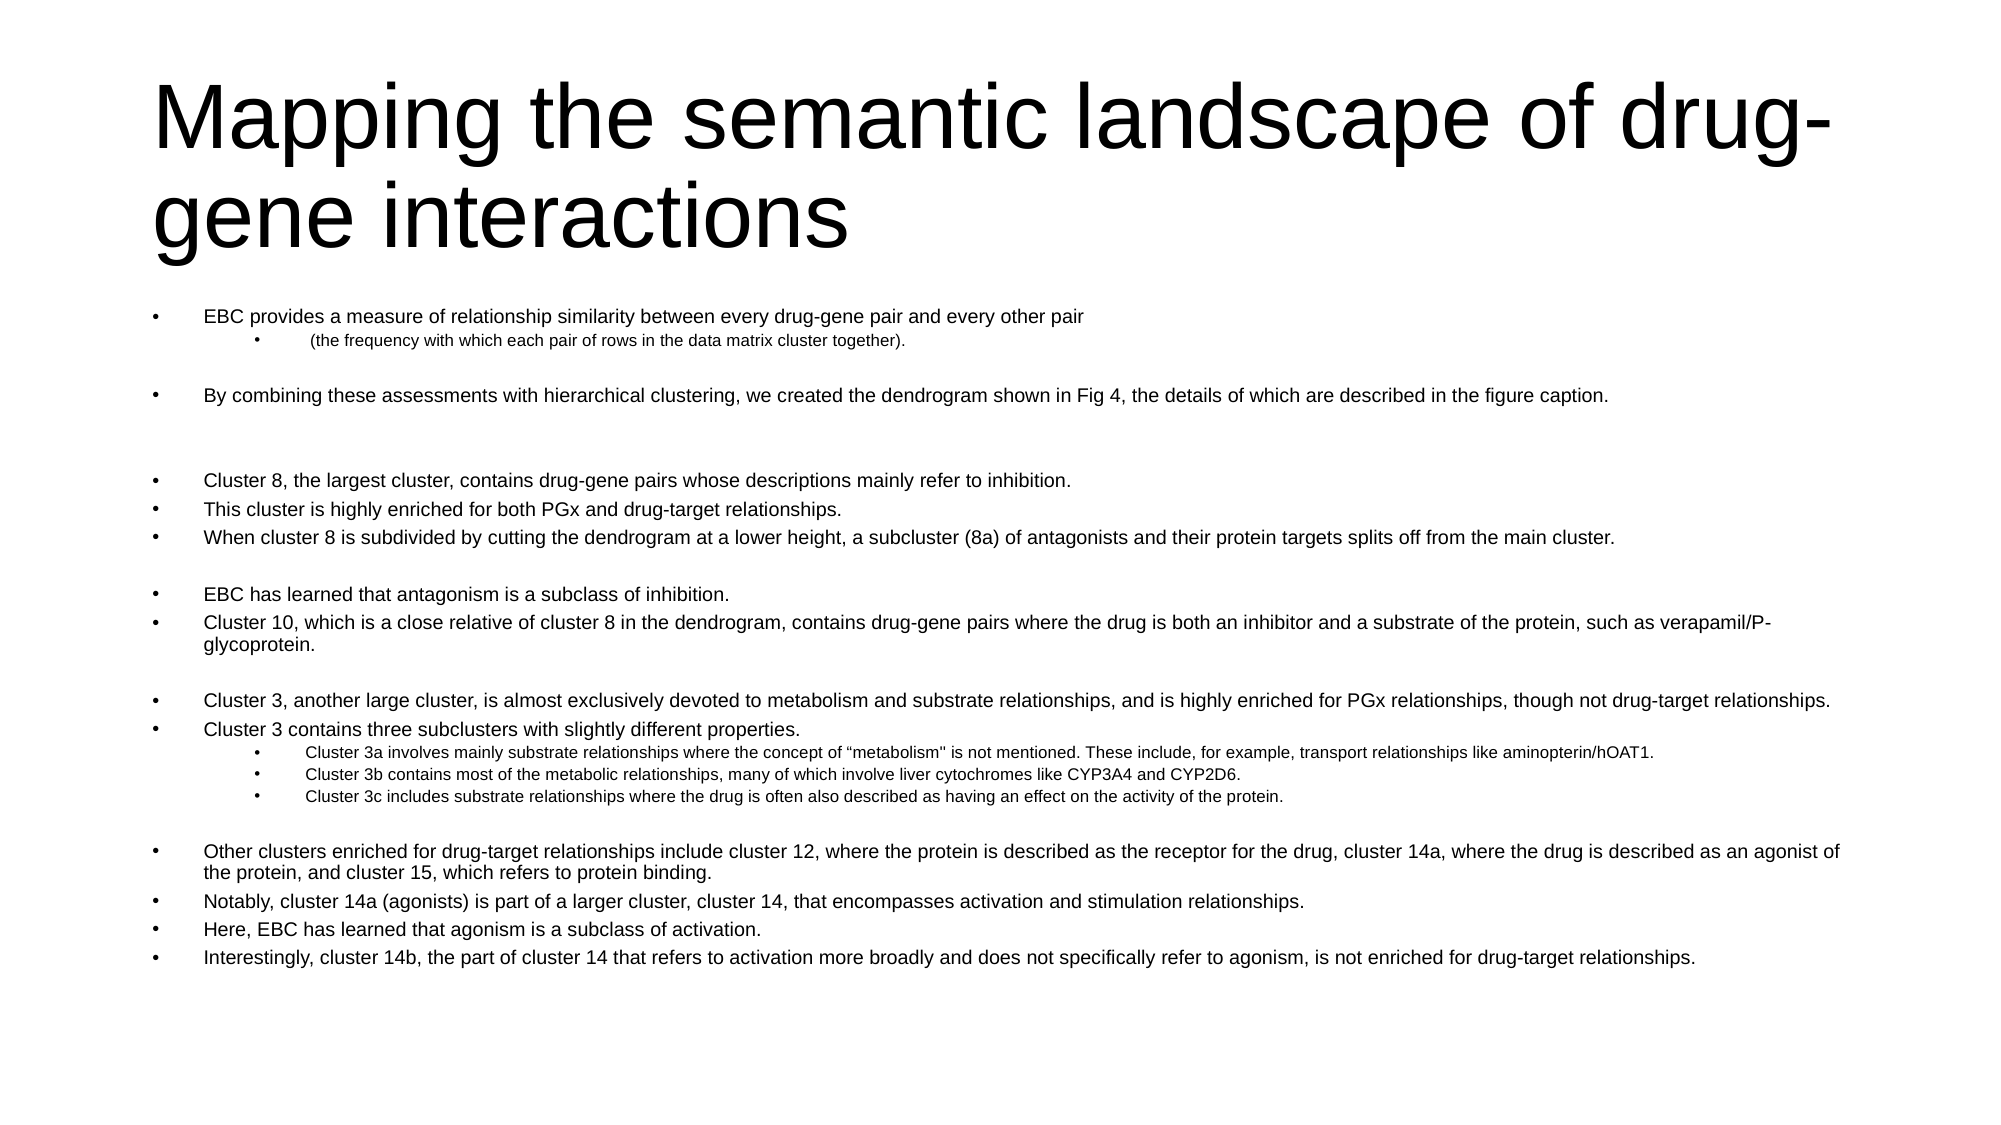

# Mapping the semantic landscape of drug-gene interactions
EBC provides a measure of relationship similarity between every drug-gene pair and every other pair
 (the frequency with which each pair of rows in the data matrix cluster together).

By combining these assessments with hierarchical clustering, we created the dendrogram shown in Fig 4, the details of which are described in the figure caption.

Cluster 8, the largest cluster, contains drug-gene pairs whose descriptions mainly refer to inhibition.
This cluster is highly enriched for both PGx and drug-target relationships.
When cluster 8 is subdivided by cutting the dendrogram at a lower height, a subcluster (8a) of antagonists and their protein targets splits off from the main cluster.

EBC has learned that antagonism is a subclass of inhibition.
Cluster 10, which is a close relative of cluster 8 in the dendrogram, contains drug-gene pairs where the drug is both an inhibitor and a substrate of the protein, such as verapamil/P-glycoprotein.

Cluster 3, another large cluster, is almost exclusively devoted to metabolism and substrate relationships, and is highly enriched for PGx relationships, though not drug-target relationships.
Cluster 3 contains three subclusters with slightly different properties.
Cluster 3a involves mainly substrate relationships where the concept of “metabolism'' is not mentioned. These include, for example, transport relationships like aminopterin/hOAT1.
Cluster 3b contains most of the metabolic relationships, many of which involve liver cytochromes like CYP3A4 and CYP2D6.
Cluster 3c includes substrate relationships where the drug is often also described as having an effect on the activity of the protein.

Other clusters enriched for drug-target relationships include cluster 12, where the protein is described as the receptor for the drug, cluster 14a, where the drug is described as an agonist of the protein, and cluster 15, which refers to protein binding.
Notably, cluster 14a (agonists) is part of a larger cluster, cluster 14, that encompasses activation and stimulation relationships.
Here, EBC has learned that agonism is a subclass of activation.
Interestingly, cluster 14b, the part of cluster 14 that refers to activation more broadly and does not specifically refer to agonism, is not enriched for drug-target relationships.